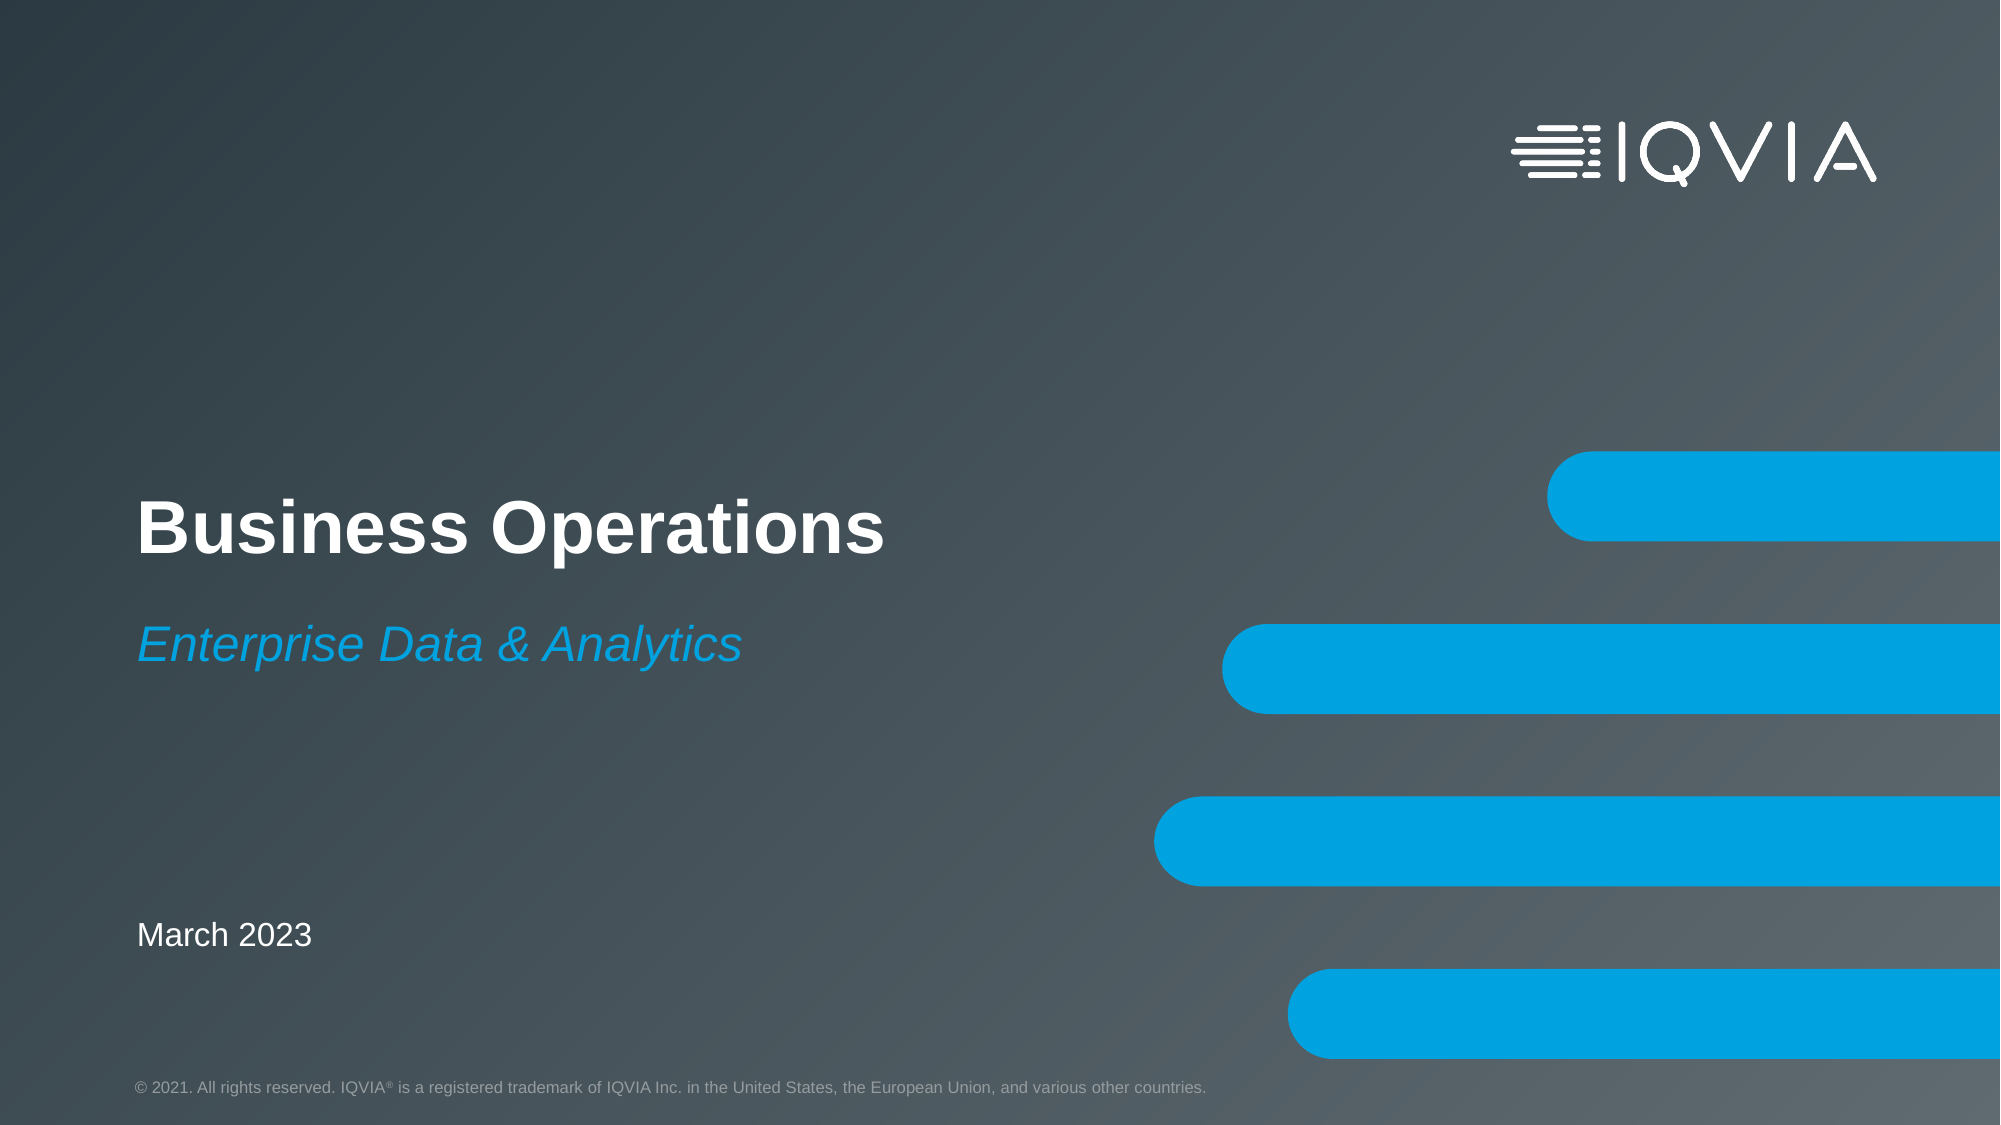

# Business Operations
Enterprise Data & Analytics
March 2023